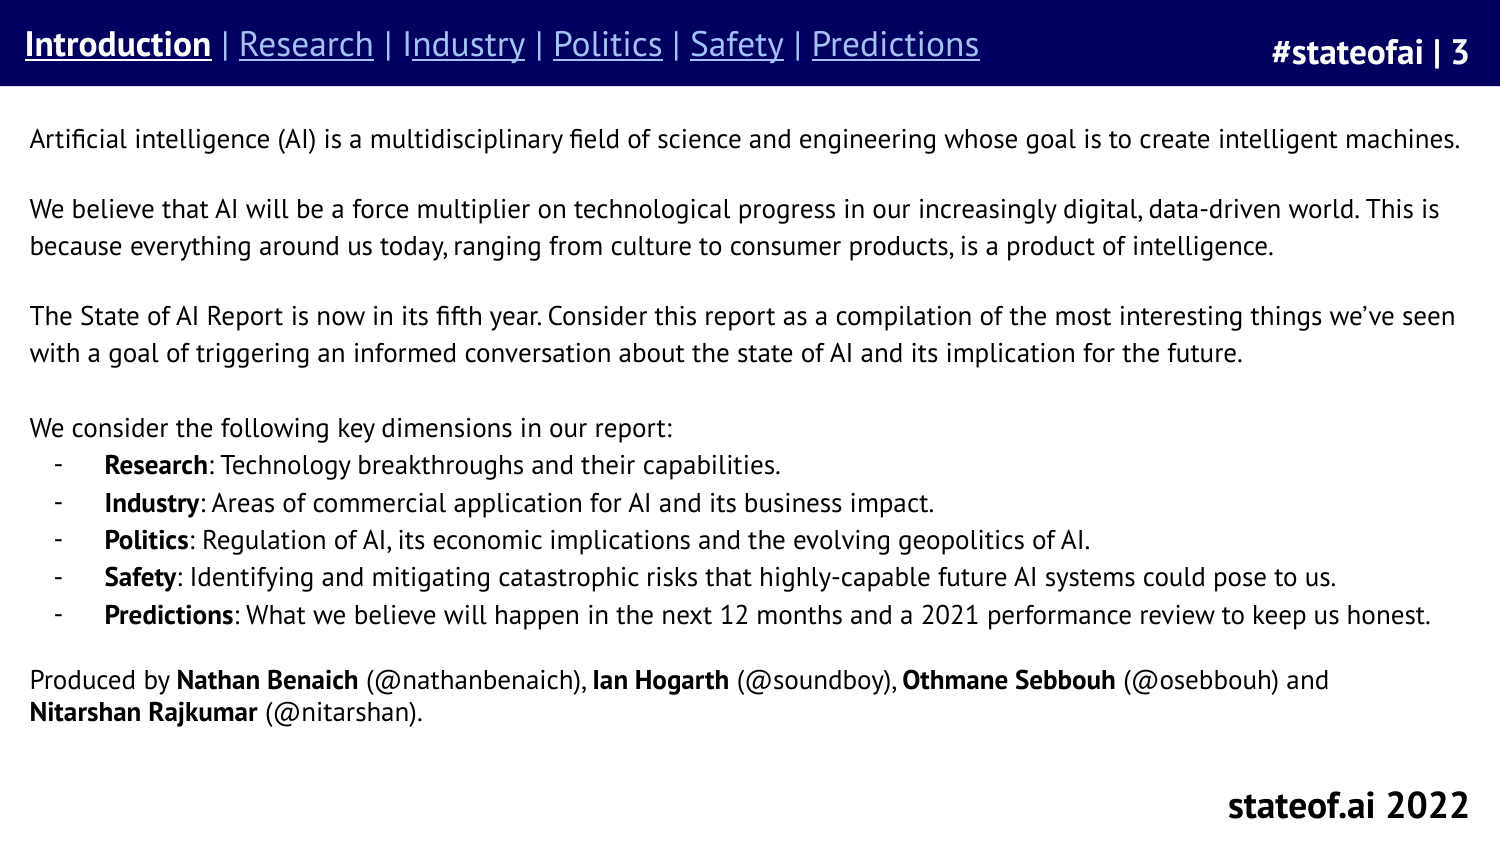

Introduction | Research | Industry | Politics | Safety | Predictions

#stateofai | 3
Artificial intelligence (AI) is a multidisciplinary field of science and engineering whose goal is to create intelligent machines.

We believe that AI will be a force multiplier on technological progress in our increasingly digital, data-driven world. This is because everything around us today, ranging from culture to consumer products, is a product of intelligence.

The State of AI Report is now in its fifth year. Consider this report as a compilation of the most interesting things we’ve seen with a goal of triggering an informed conversation about the state of AI and its implication for the future.

We consider the following key dimensions in our report:
Research: Technology breakthroughs and their capabilities.
Industry: Areas of commercial application for AI and its business impact.
Politics: Regulation of AI, its economic implications and the evolving geopolitics of AI.
Safety: Identifying and mitigating catastrophic risks that highly-capable future AI systems could pose to us.
Predictions: What we believe will happen in the next 12 months and a 2021 performance review to keep us honest.

Produced by Nathan Benaich (@nathanbenaich), Ian Hogarth (@soundboy), Othmane Sebbouh (@osebbouh) and
Nitarshan Rajkumar (@nitarshan).
stateof.ai 2022